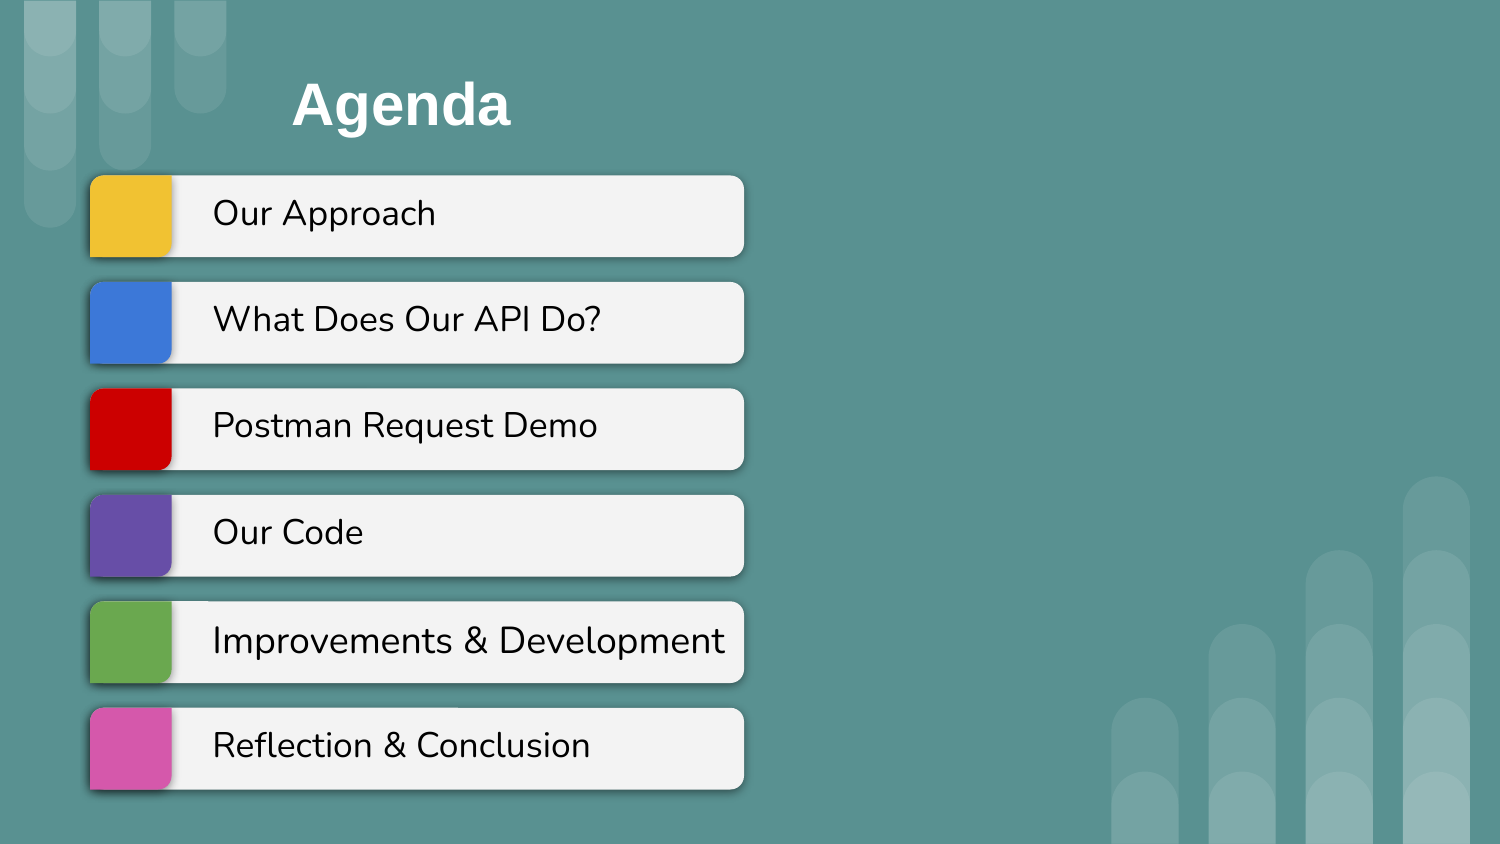

# Agenda
Our Approach

What Does Our API Do?

Postman Request Demo

Our Code

Improvements & Development

Reflection & Conclusion